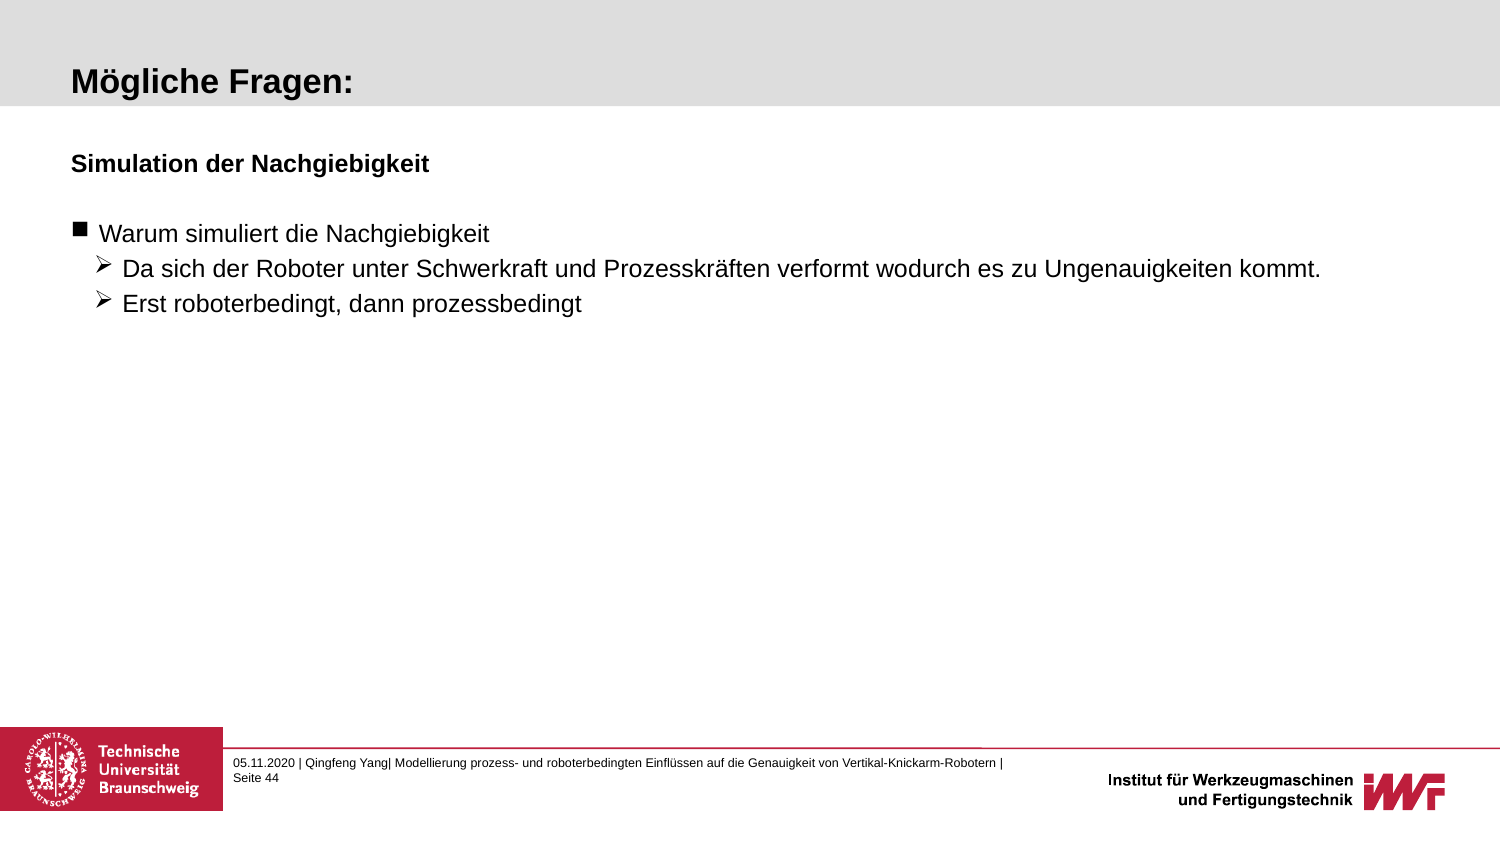

# Mögliche Fragen:
Simulation der Nachgiebigkeit

Warum simuliert die Nachgiebigkeit
Da sich der Roboter unter Schwerkraft und Prozesskräften verformt wodurch es zu Ungenauigkeiten kommt.
Erst roboterbedingt, dann prozessbedingt